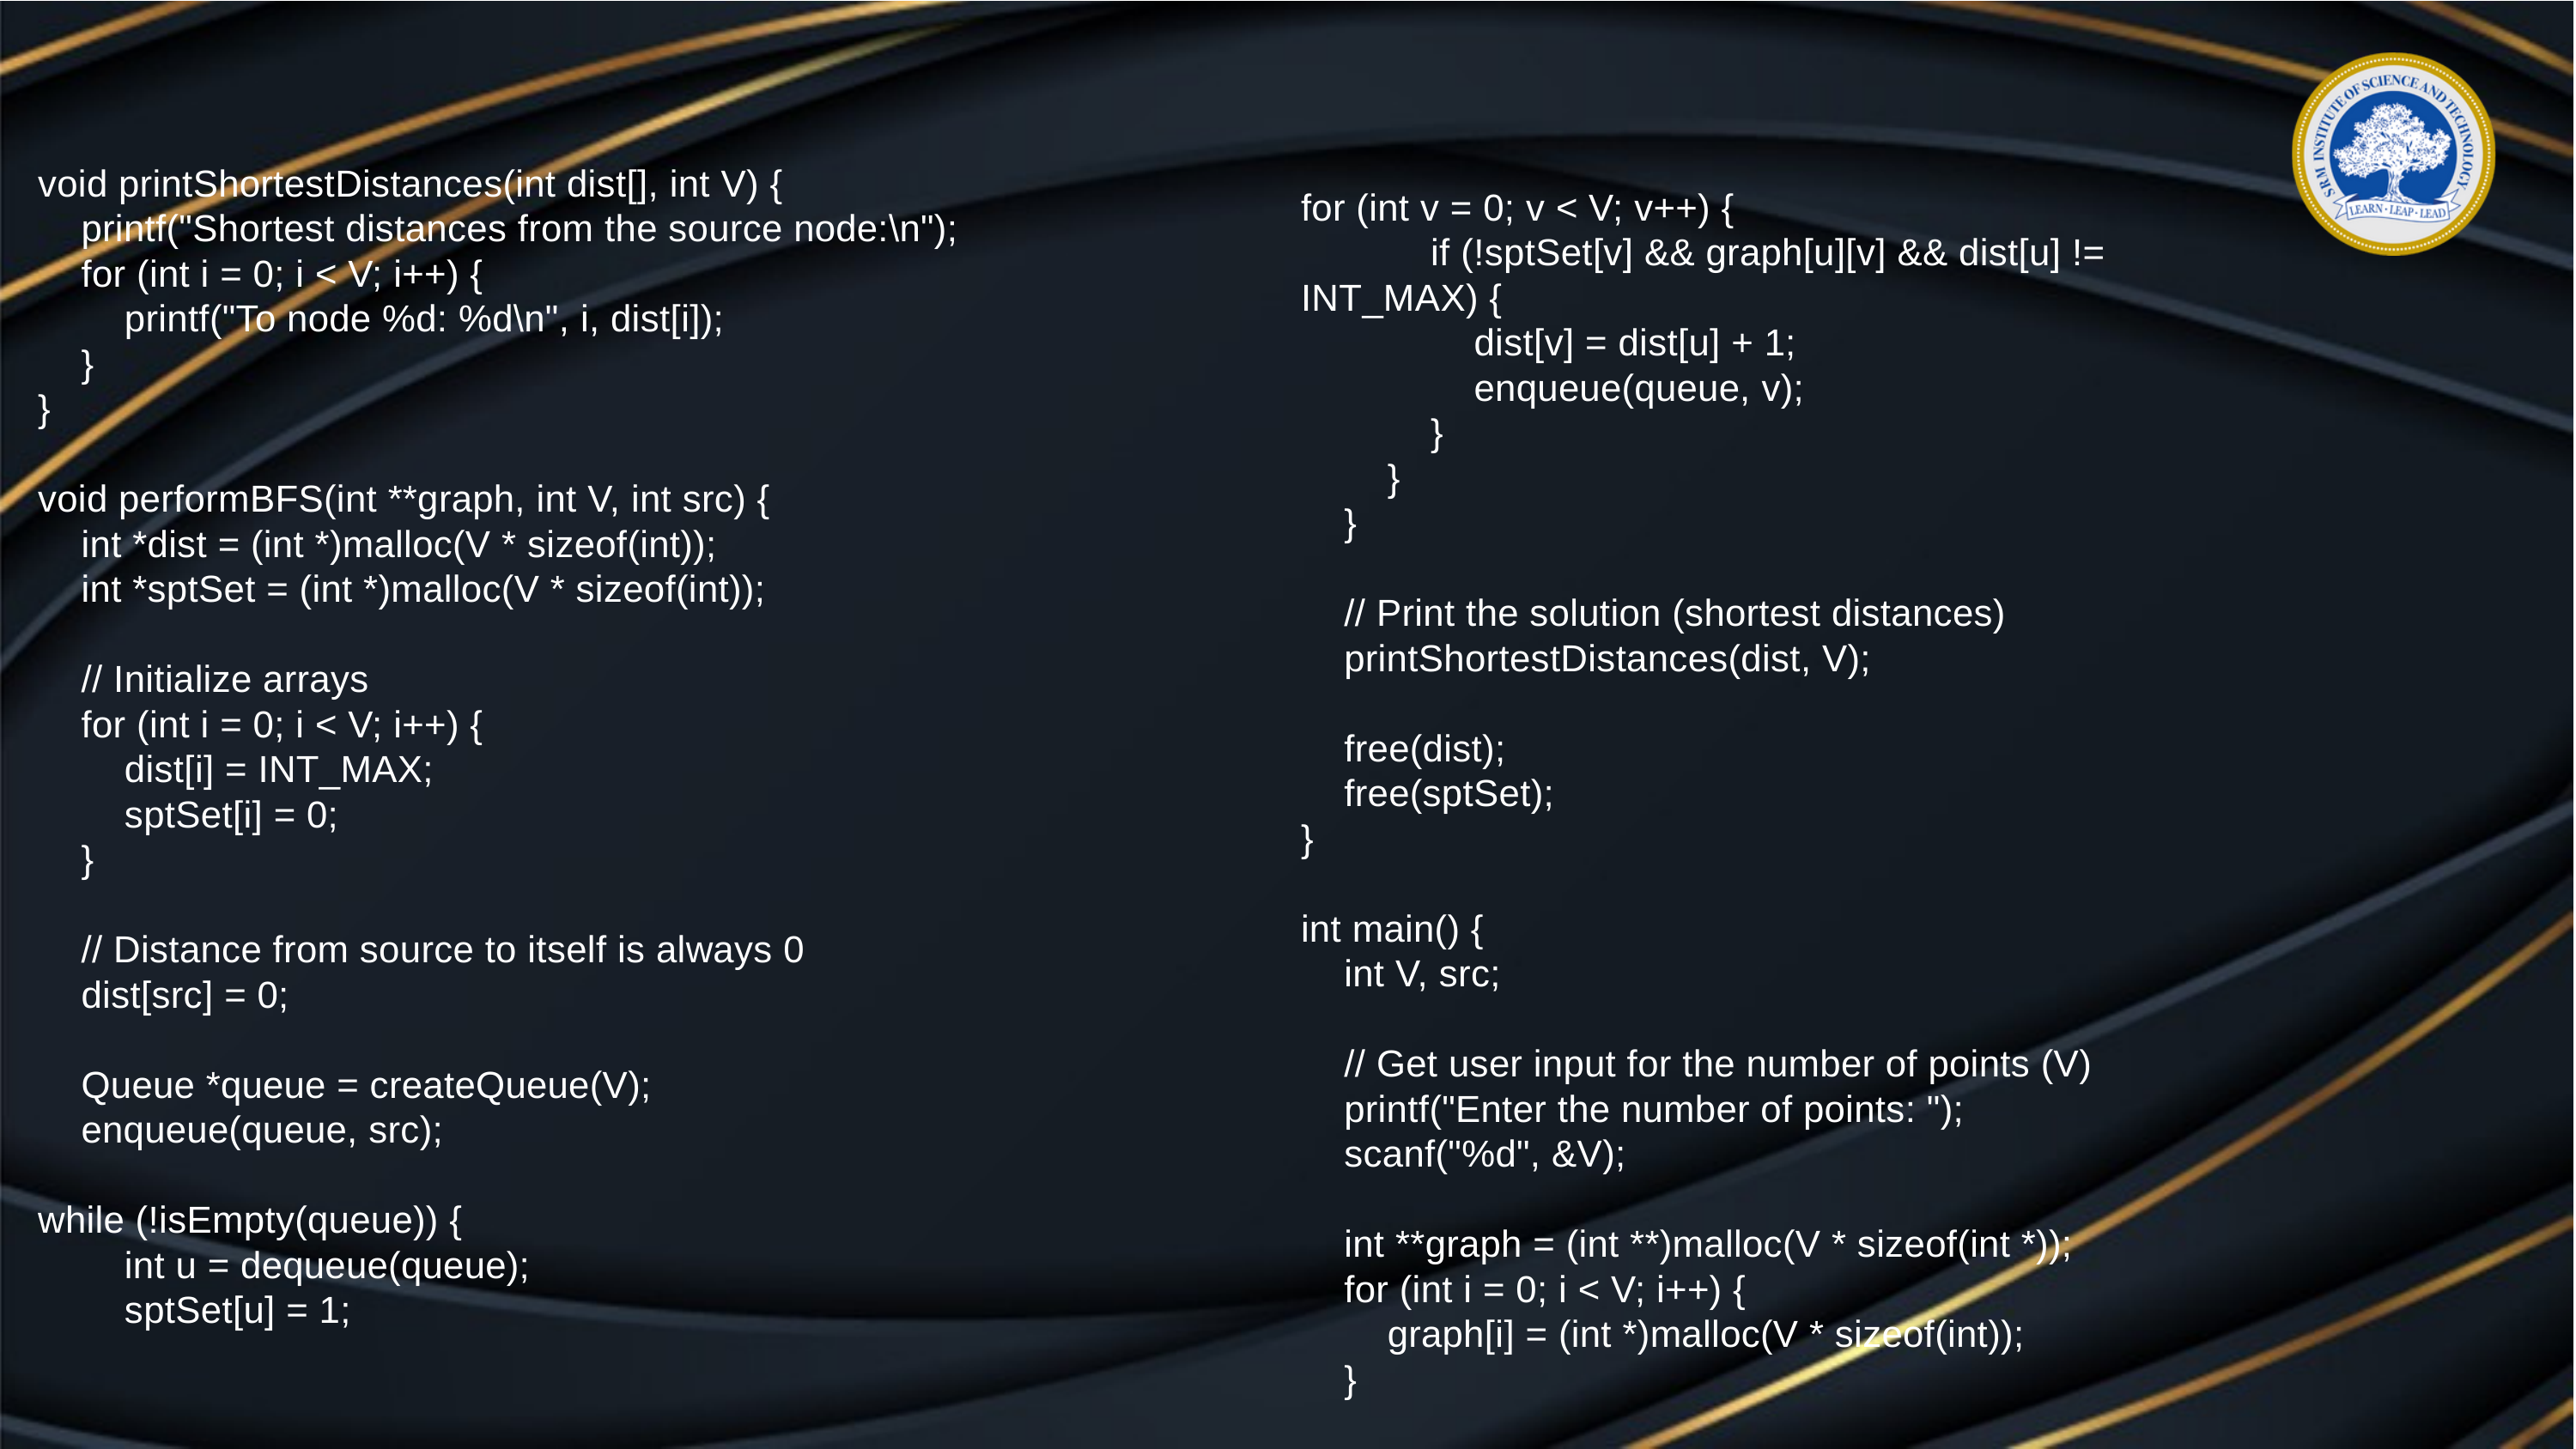

void printShortestDistances(int dist[], int V) {
    printf("Shortest distances from the source node:\n");
    for (int i = 0; i < V; i++) {
        printf("To node %d: %d\n", i, dist[i]);
    }
}

void performBFS(int **graph, int V, int src) {
    int *dist = (int *)malloc(V * sizeof(int));
    int *sptSet = (int *)malloc(V * sizeof(int));

    // Initialize arrays
    for (int i = 0; i < V; i++) {
        dist[i] = INT_MAX;
        sptSet[i] = 0;
    }

    // Distance from source to itself is always 0
    dist[src] = 0;

    Queue *queue = createQueue(V);
    enqueue(queue, src);

while (!isEmpty(queue)) {
        int u = dequeue(queue);
        sptSet[u] = 1;

for (int v = 0; v < V; v++) {
            if (!sptSet[v] && graph[u][v] && dist[u] != INT_MAX) {
                dist[v] = dist[u] + 1;
                enqueue(queue, v);
            }
        }
    }

    // Print the solution (shortest distances)
    printShortestDistances(dist, V);

    free(dist);
    free(sptSet);
}

int main() {
    int V, src;

    // Get user input for the number of points (V)
    printf("Enter the number of points: ");
    scanf("%d", &V);

    int **graph = (int **)malloc(V * sizeof(int *));
    for (int i = 0; i < V; i++) {
        graph[i] = (int *)malloc(V * sizeof(int));
    }